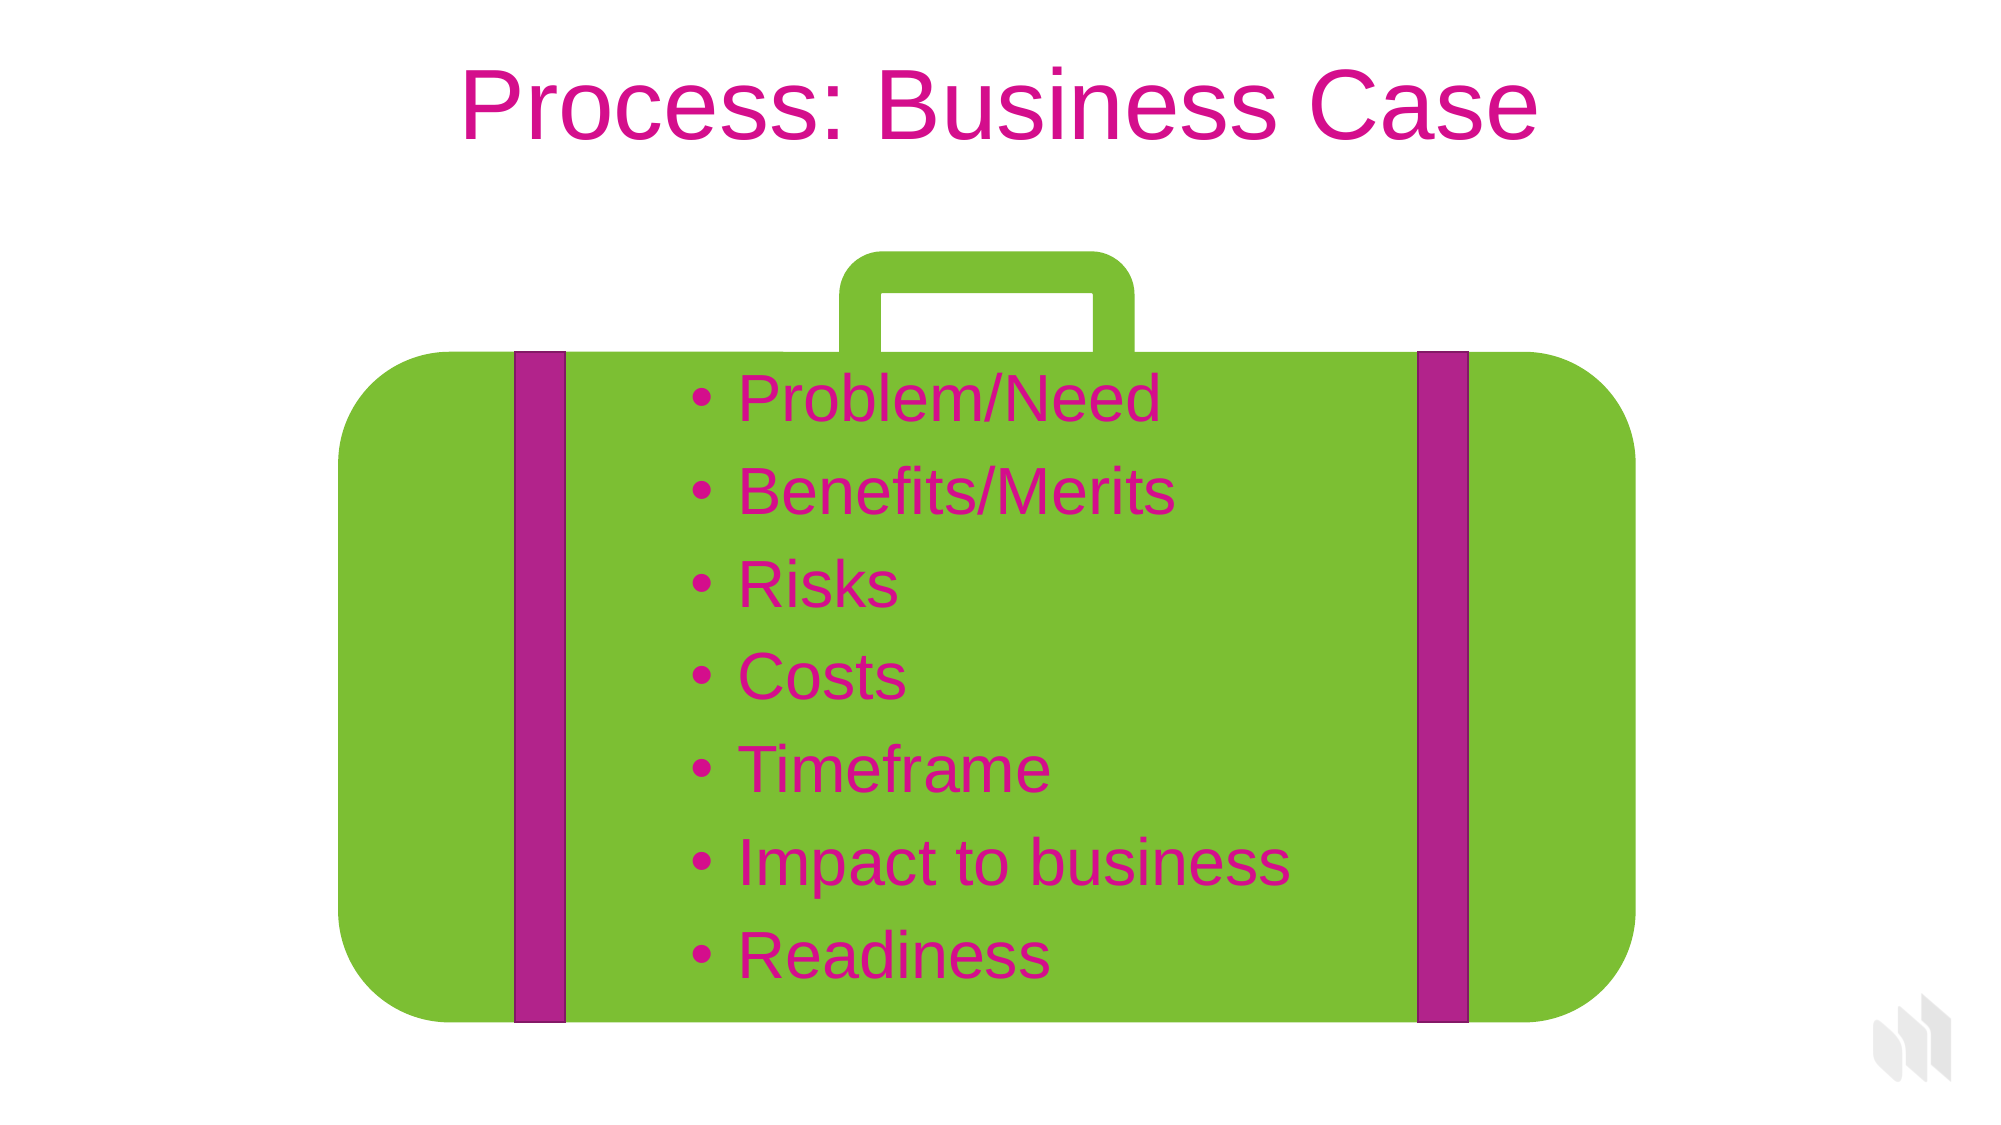

Process: Business Case

Problem/Need
Benefits/Merits
Risks
Costs
Timeframe
Impact to business
Readiness